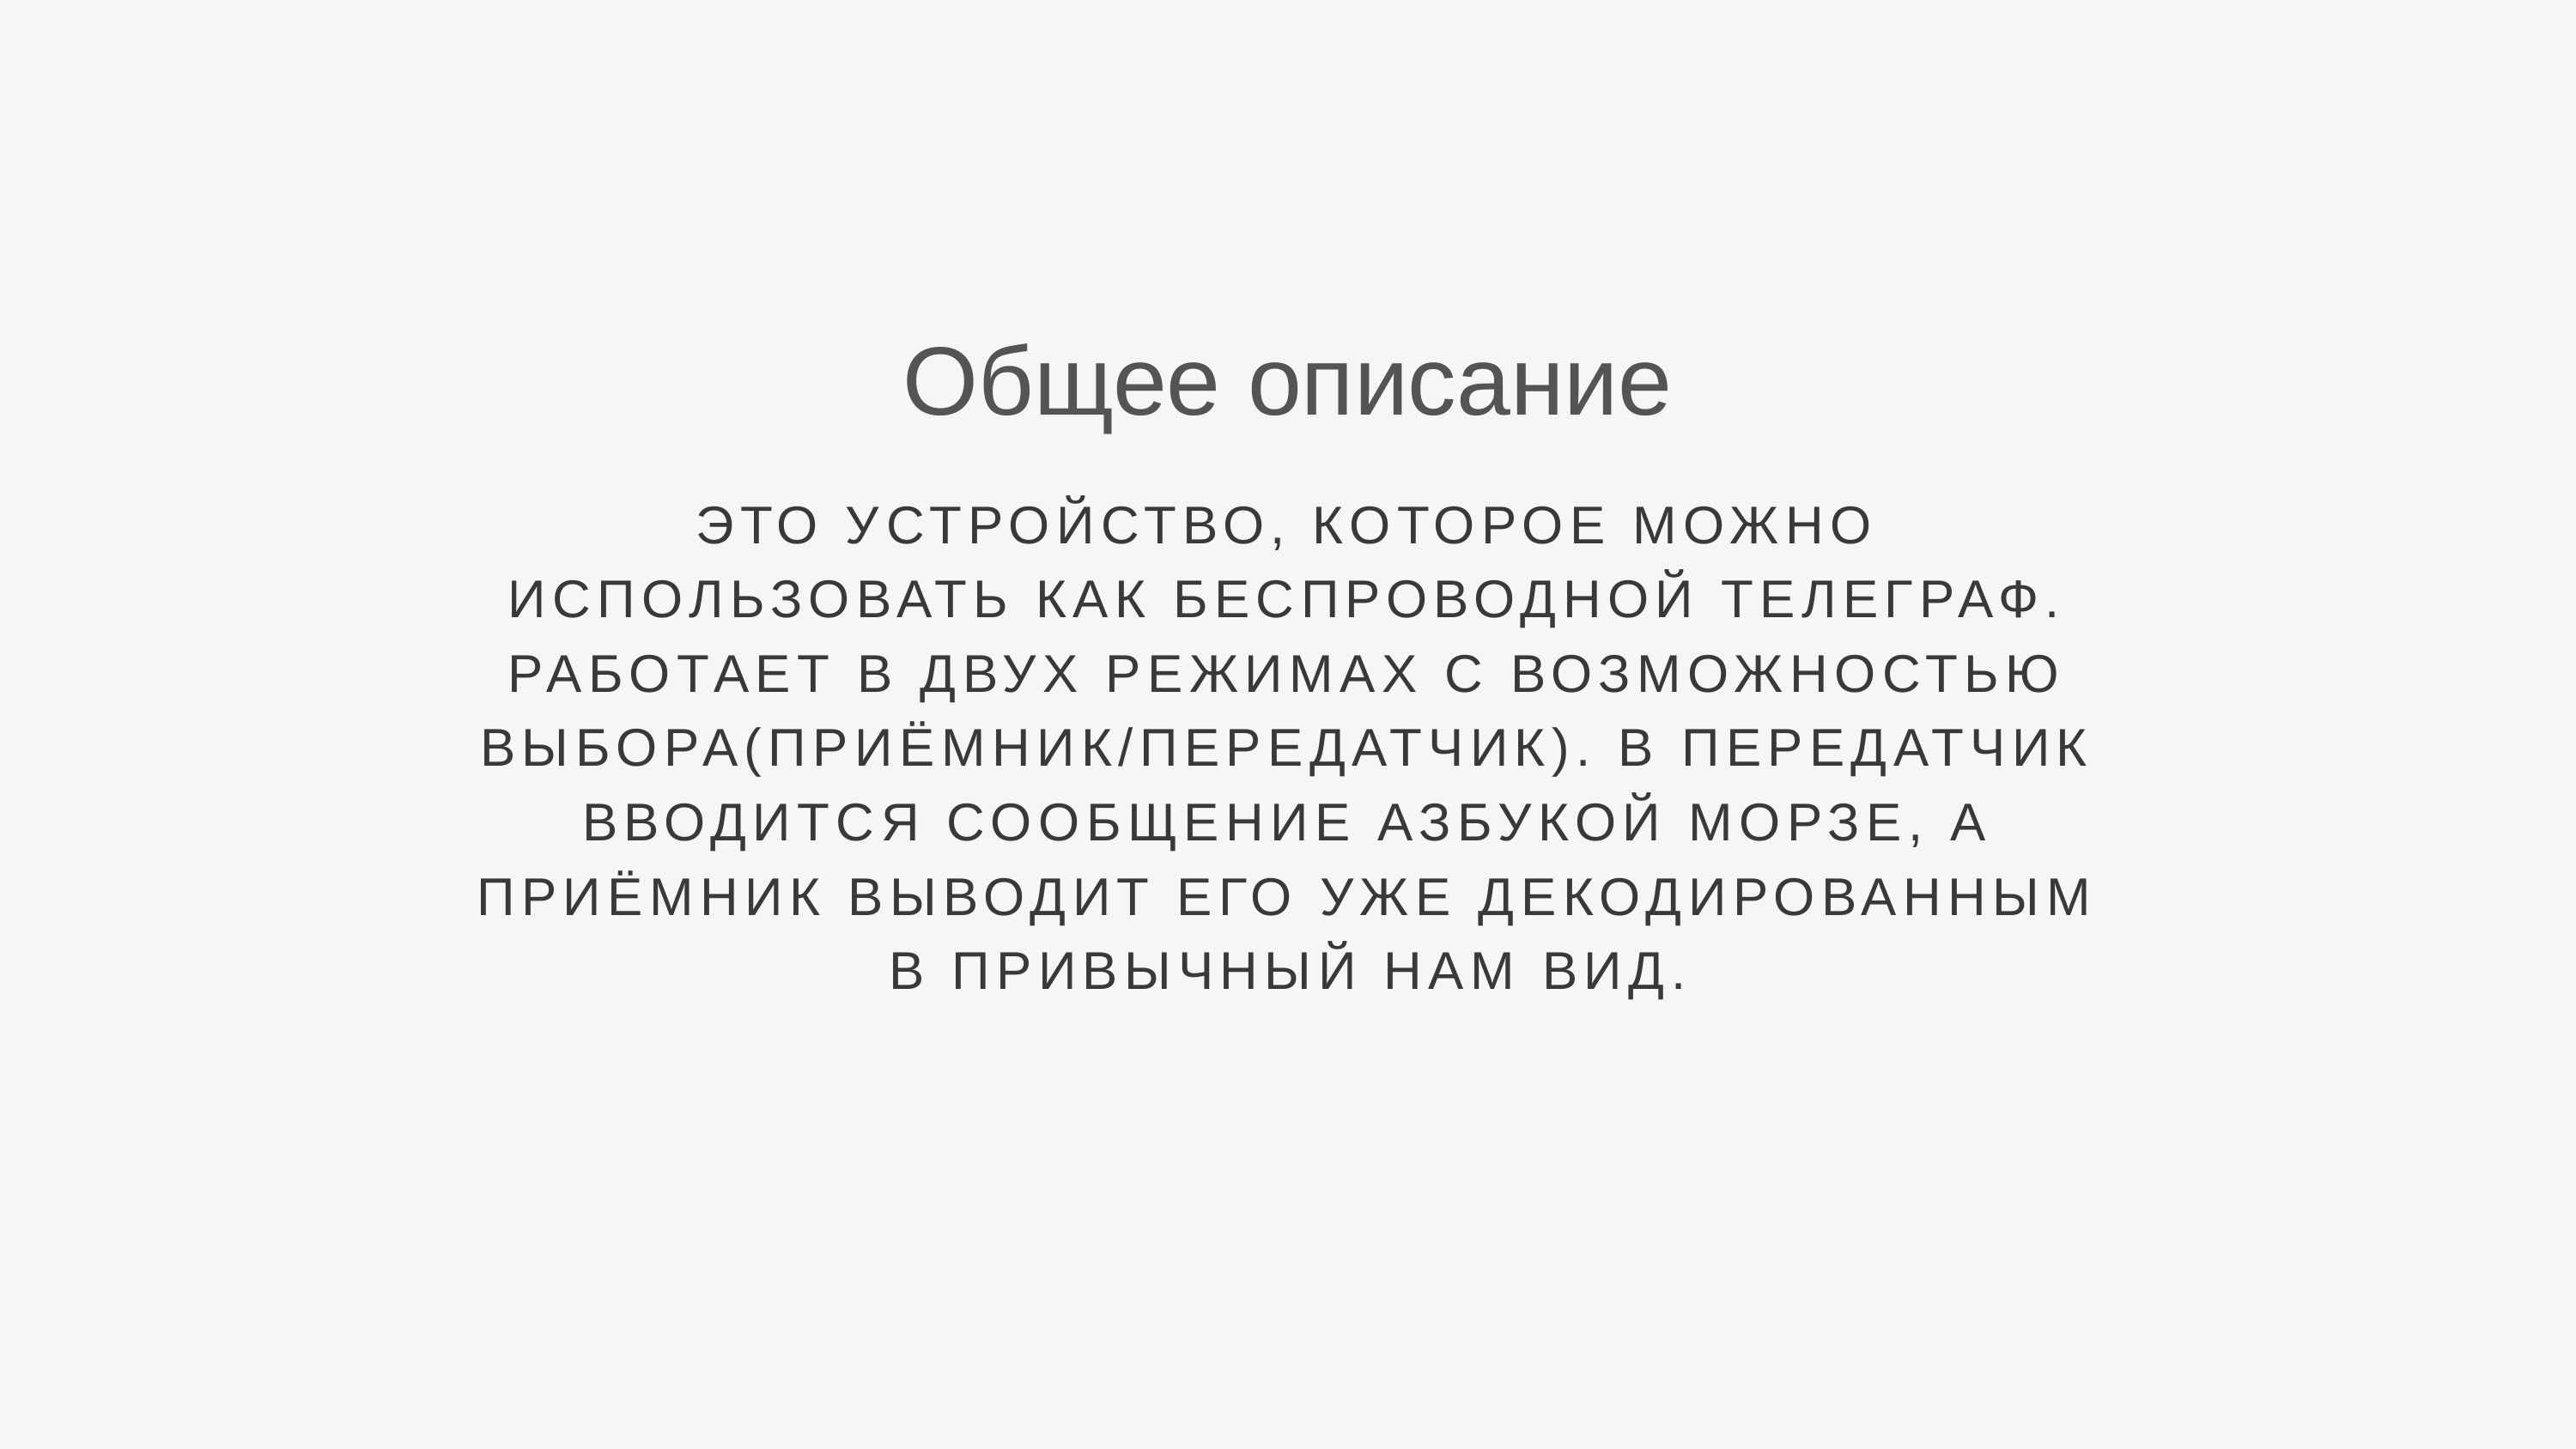

Общее описание
ЭТО УСТРОЙСТВО, КОТОРОЕ МОЖНО ИСПОЛЬЗОВАТЬ КАК БЕСПРОВОДНОЙ ТЕЛЕГРАФ. РАБОТАЕТ В ДВУХ РЕЖИМАХ С ВОЗМОЖНОСТЬЮ ВЫБОРА(ПРИЁМНИК/ПЕРЕДАТЧИК). В ПЕРЕДАТЧИК ВВОДИТСЯ СООБЩЕНИЕ АЗБУКОЙ МОРЗЕ, А ПРИЁМНИК ВЫВОДИТ ЕГО УЖЕ ДЕКОДИРОВАННЫМ В ПРИВЫЧНЫЙ НАМ ВИД.